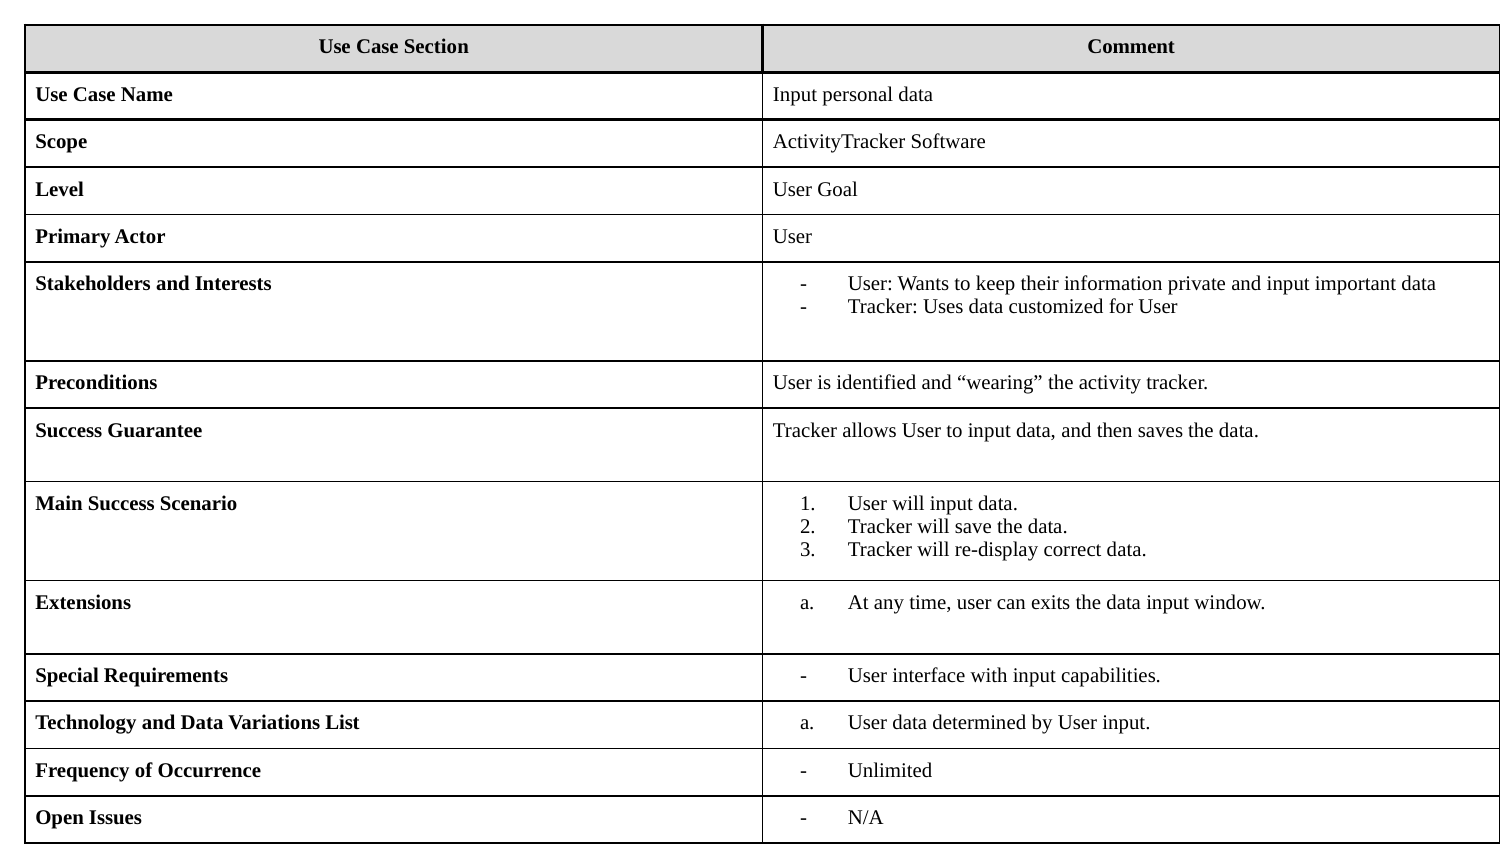

| Use Case Section | Comment |
| --- | --- |
| Use Case Name | Input personal data |
| Scope | ActivityTracker Software |
| Level | User Goal |
| Primary Actor | User |
| Stakeholders and Interests | User: Wants to keep their information private and input important data Tracker: Uses data customized for User |
| Preconditions | User is identified and “wearing” the activity tracker. |
| Success Guarantee | Tracker allows User to input data, and then saves the data. |
| Main Success Scenario | User will input data. Tracker will save the data. Tracker will re-display correct data. |
| Extensions | At any time, user can exits the data input window. |
| Special Requirements | User interface with input capabilities. |
| Technology and Data Variations List | User data determined by User input. |
| Frequency of Occurrence | Unlimited |
| Open Issues | N/A |